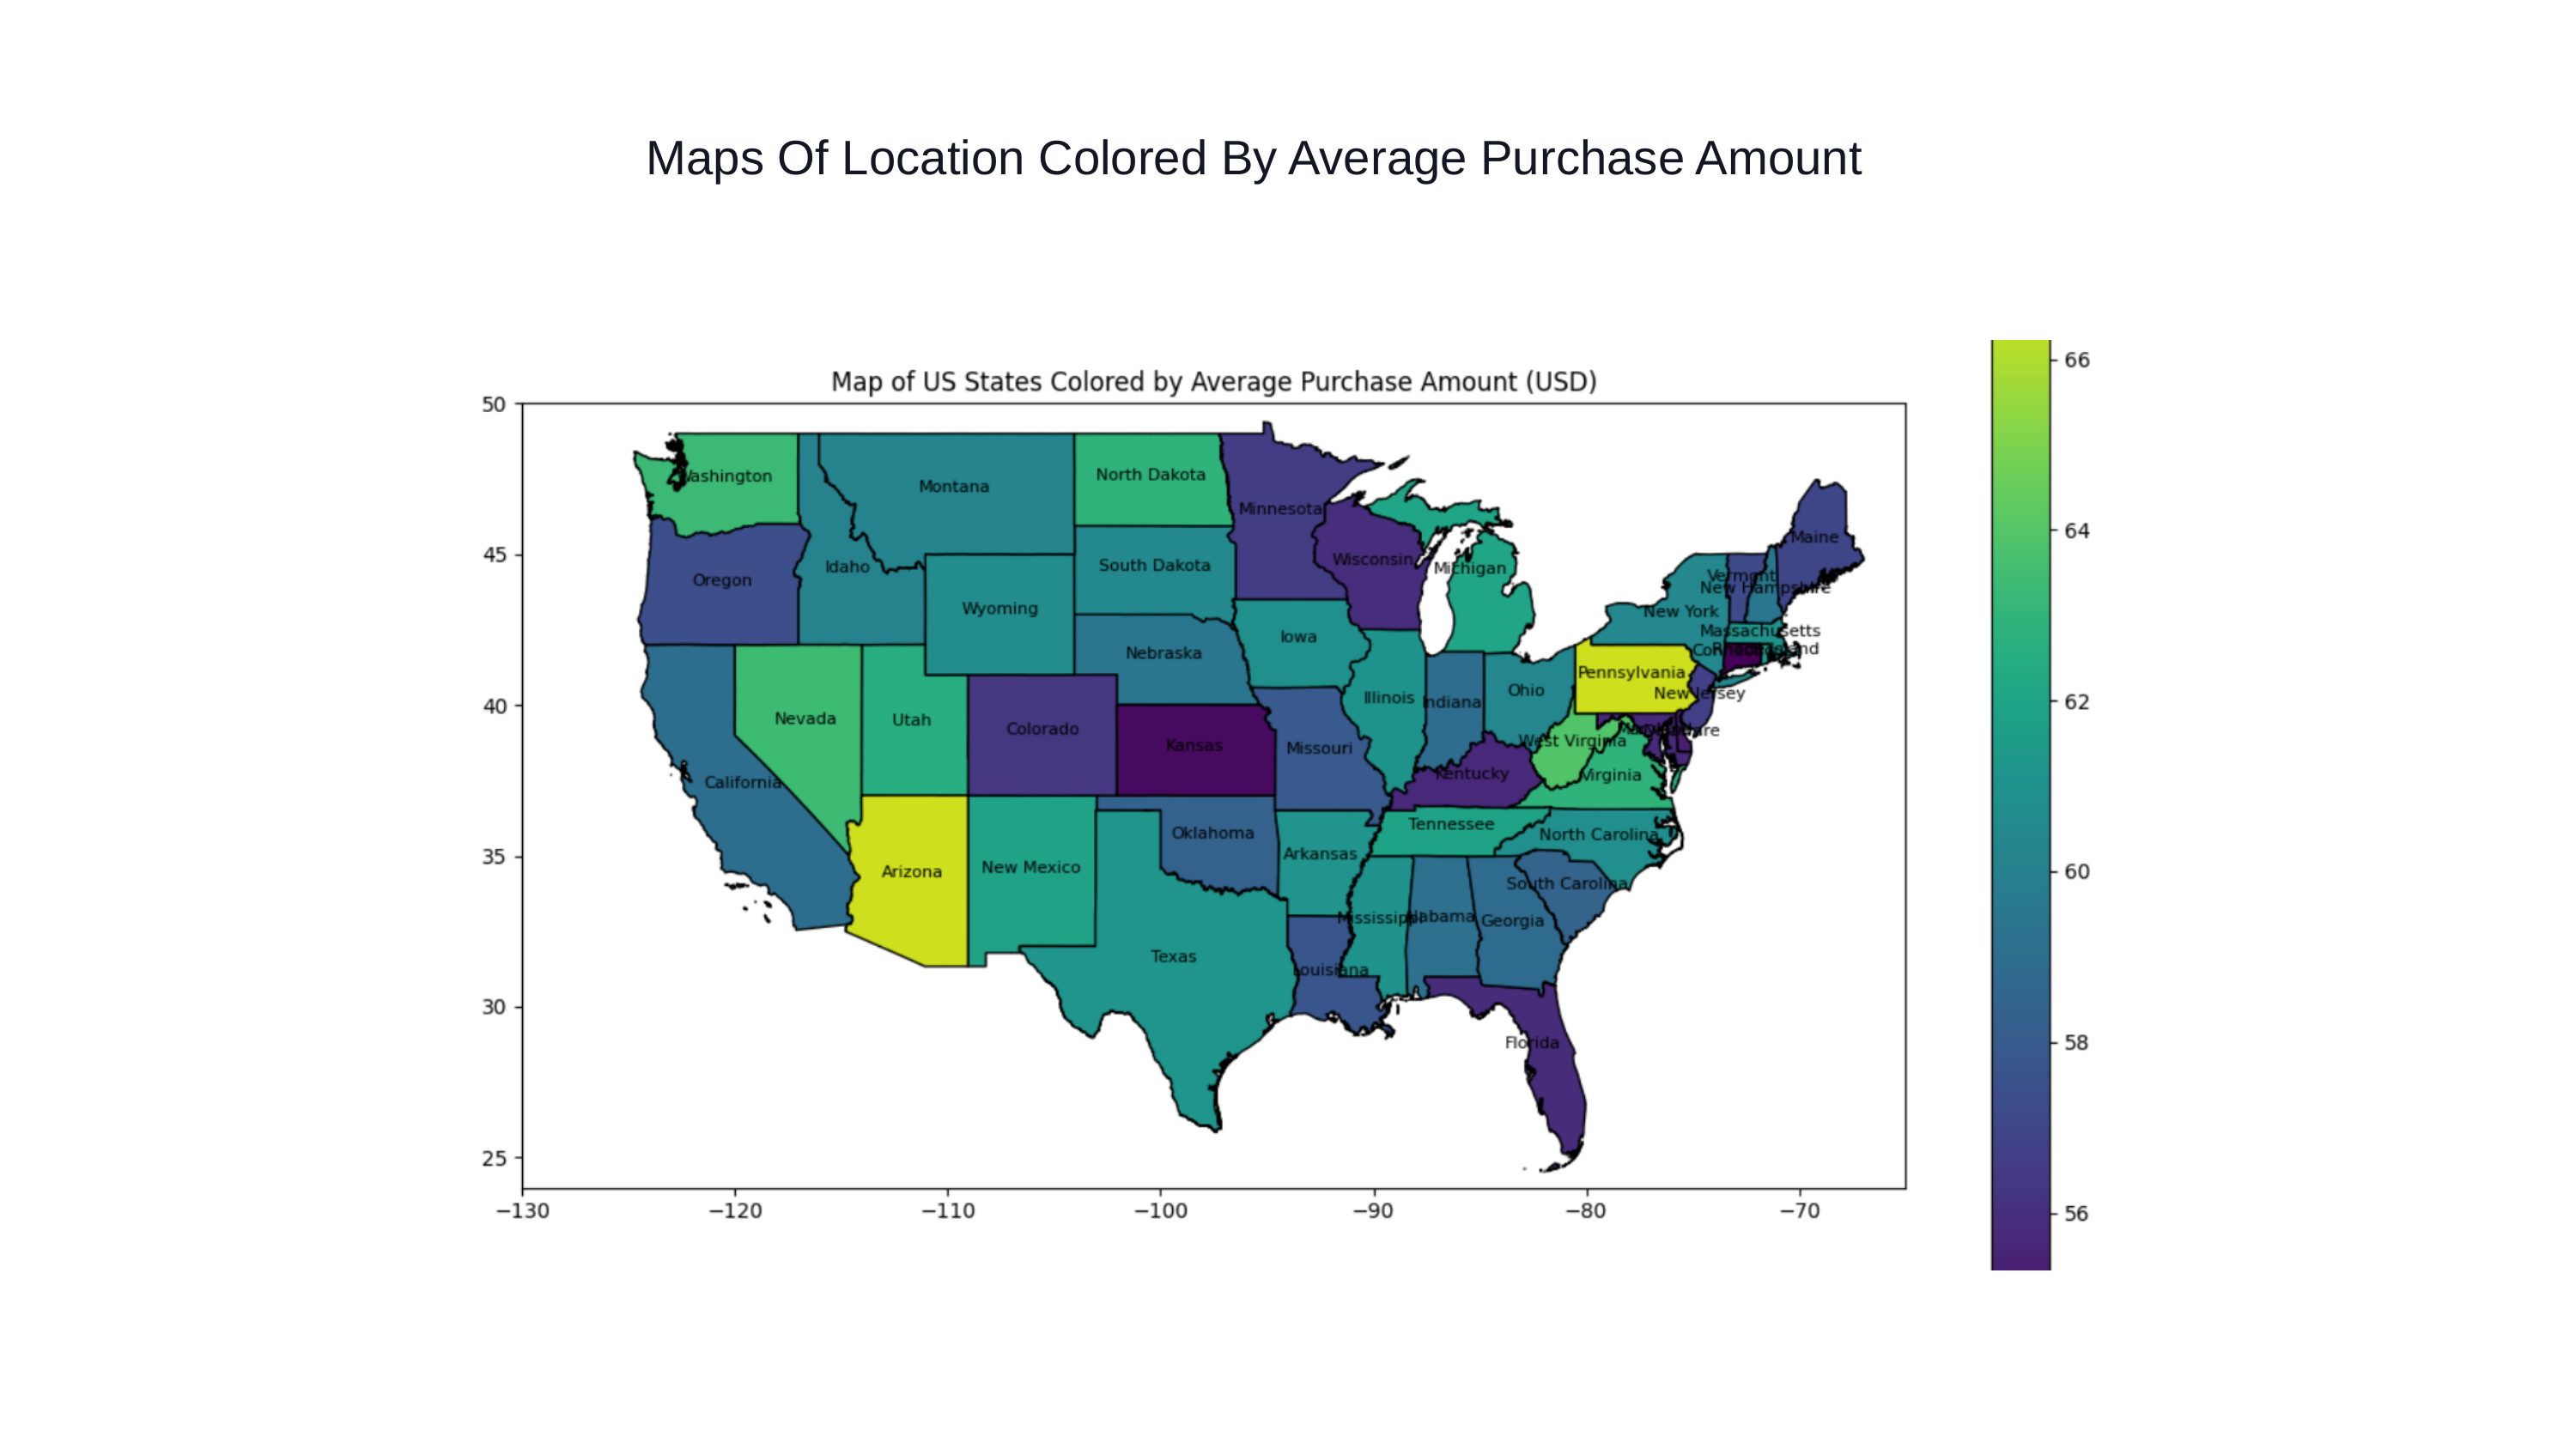

Your paragraph text
Maps Of Location Colored By Average Purchase Amount
xt